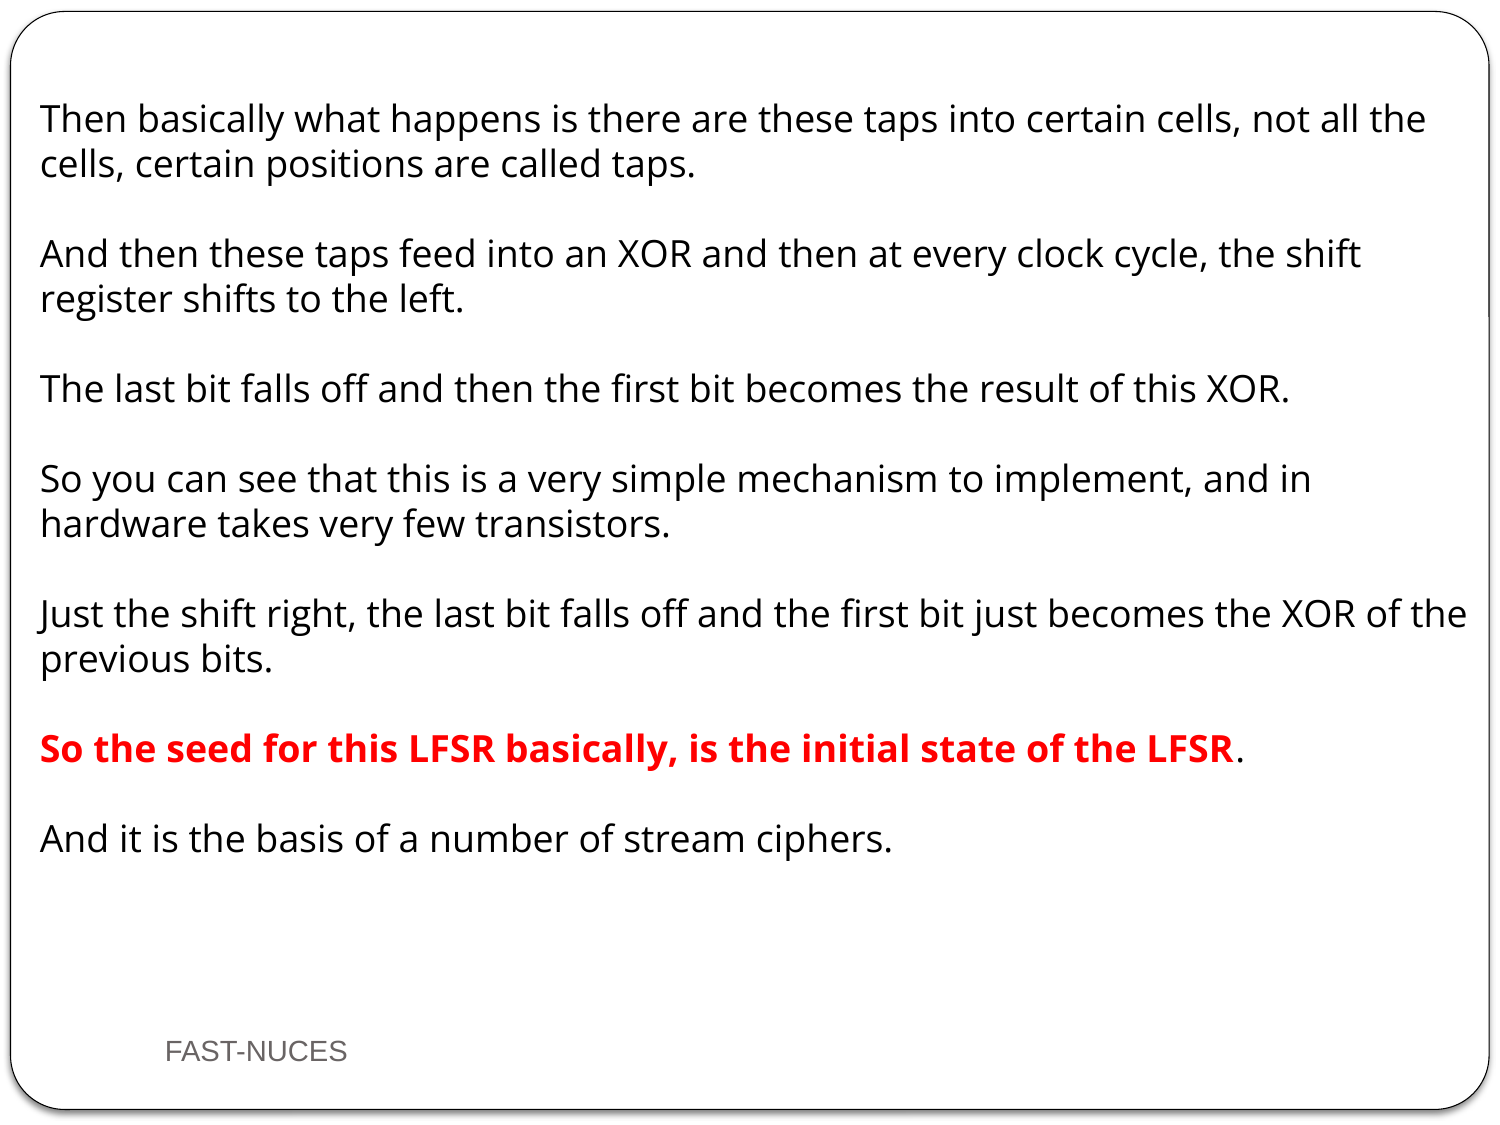

Then basically what happens is there are these taps into certain cells, not all the cells, certain positions are called taps.

And then these taps feed into an XOR and then at every clock cycle, the shift register shifts to the left.

The last bit falls off and then the first bit becomes the result of this XOR.

So you can see that this is a very simple mechanism to implement, and in hardware takes very few transistors.

Just the shift right, the last bit falls off and the first bit just becomes the XOR of the previous bits.

So the seed for this LFSR basically, is the initial state of the LFSR.

And it is the basis of a number of stream ciphers.
FAST-NUCES